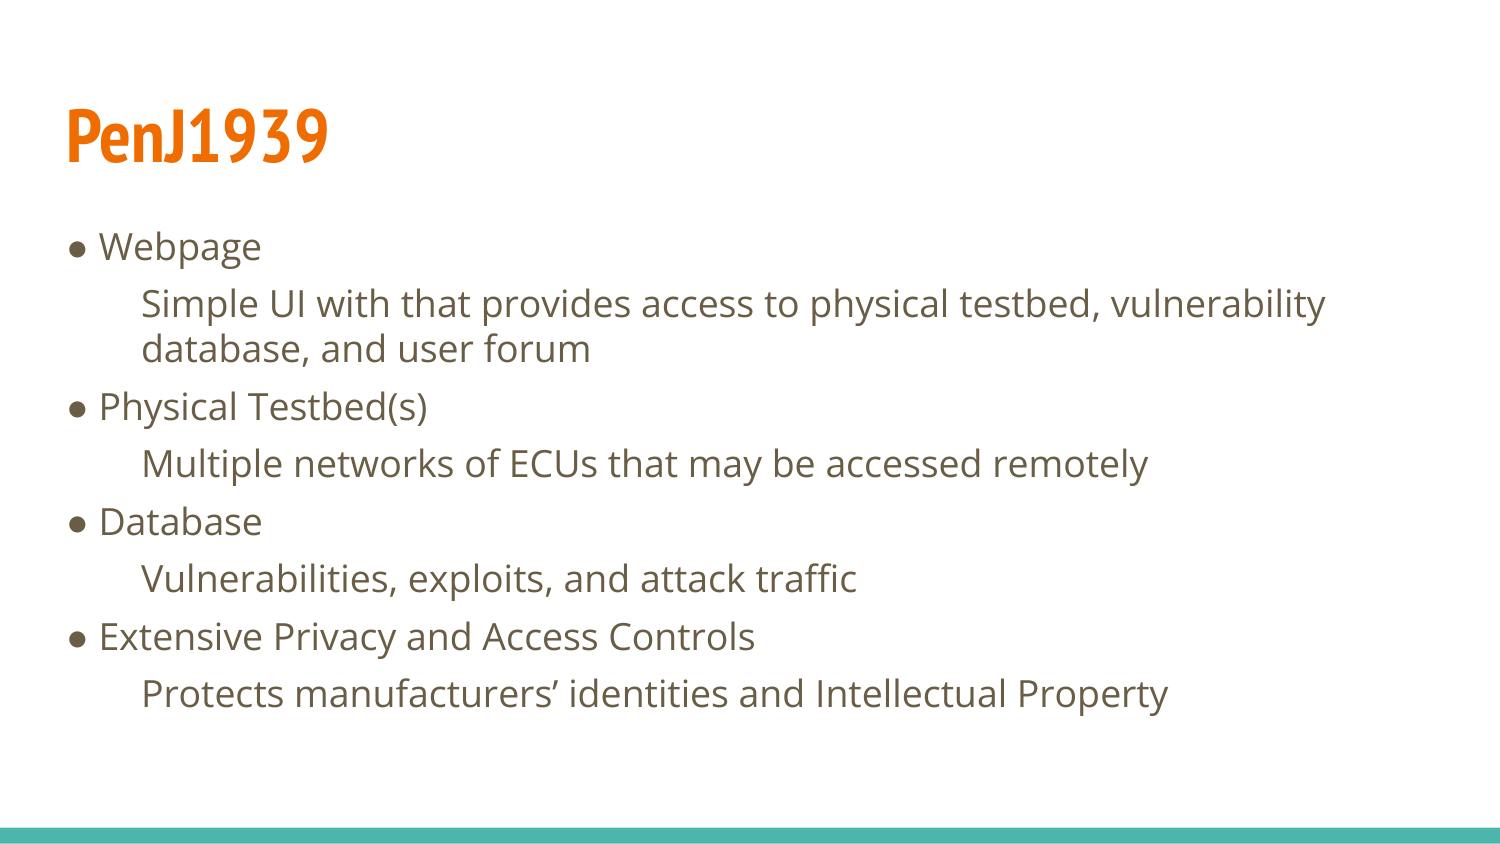

# PenJ1939
● Webpage
Simple UI with that provides access to physical testbed, vulnerability database, and user forum
● Physical Testbed(s)
Multiple networks of ECUs that may be accessed remotely
● Database
Vulnerabilities, exploits, and attack traffic
● Extensive Privacy and Access Controls
Protects manufacturers’ identities and Intellectual Property